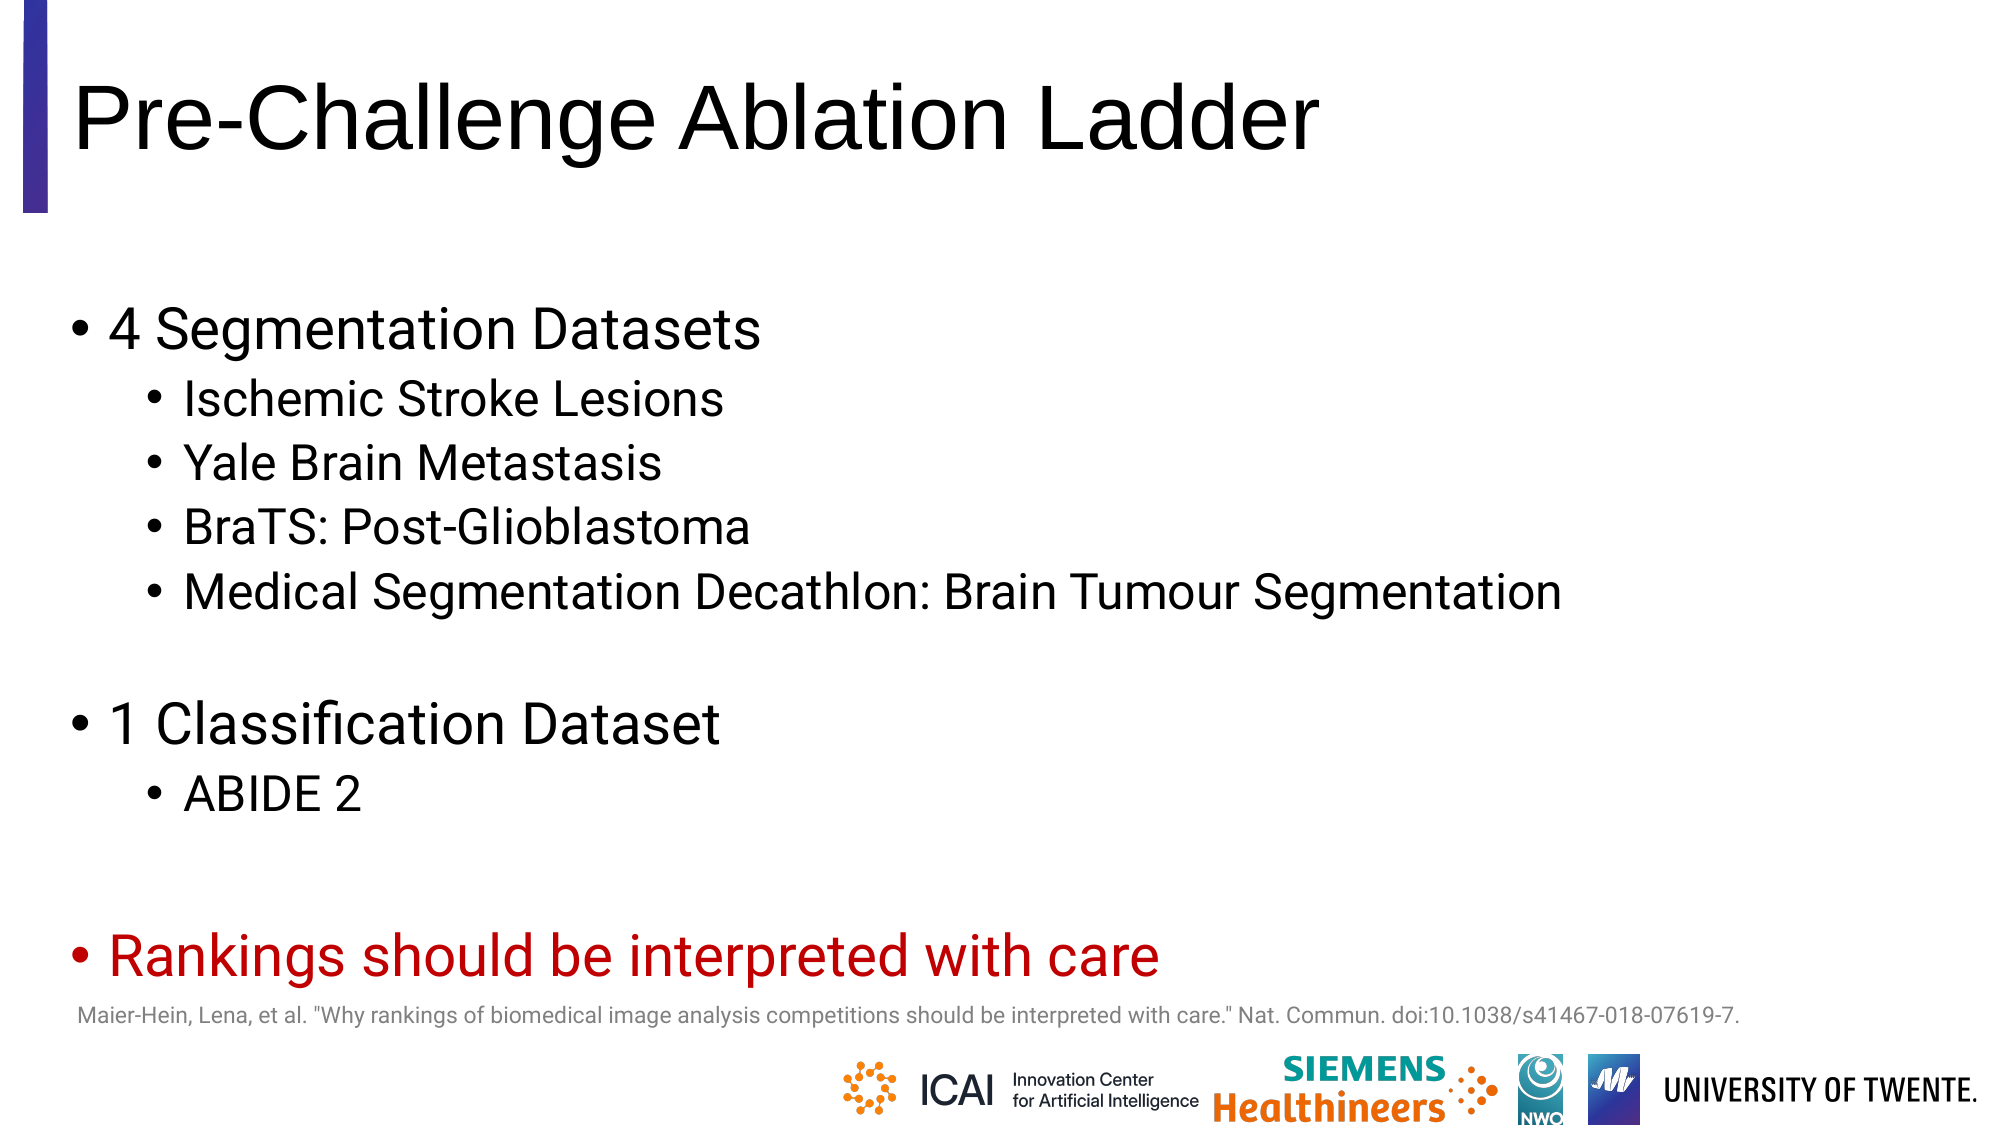

# Pre-Challenge Ablation Ladder
4 Segmentation Datasets
Ischemic Stroke Lesions
Yale Brain Metastasis
BraTS: Post-Glioblastoma
Medical Segmentation Decathlon: Brain Tumour Segmentation
1 Classification Dataset
ABIDE 2

Rankings should be interpreted with care
Maier-Hein, Lena, et al. "Why rankings of biomedical image analysis competitions should be interpreted with care." Nat. Commun. doi:10.1038/s41467-018-07619-7.